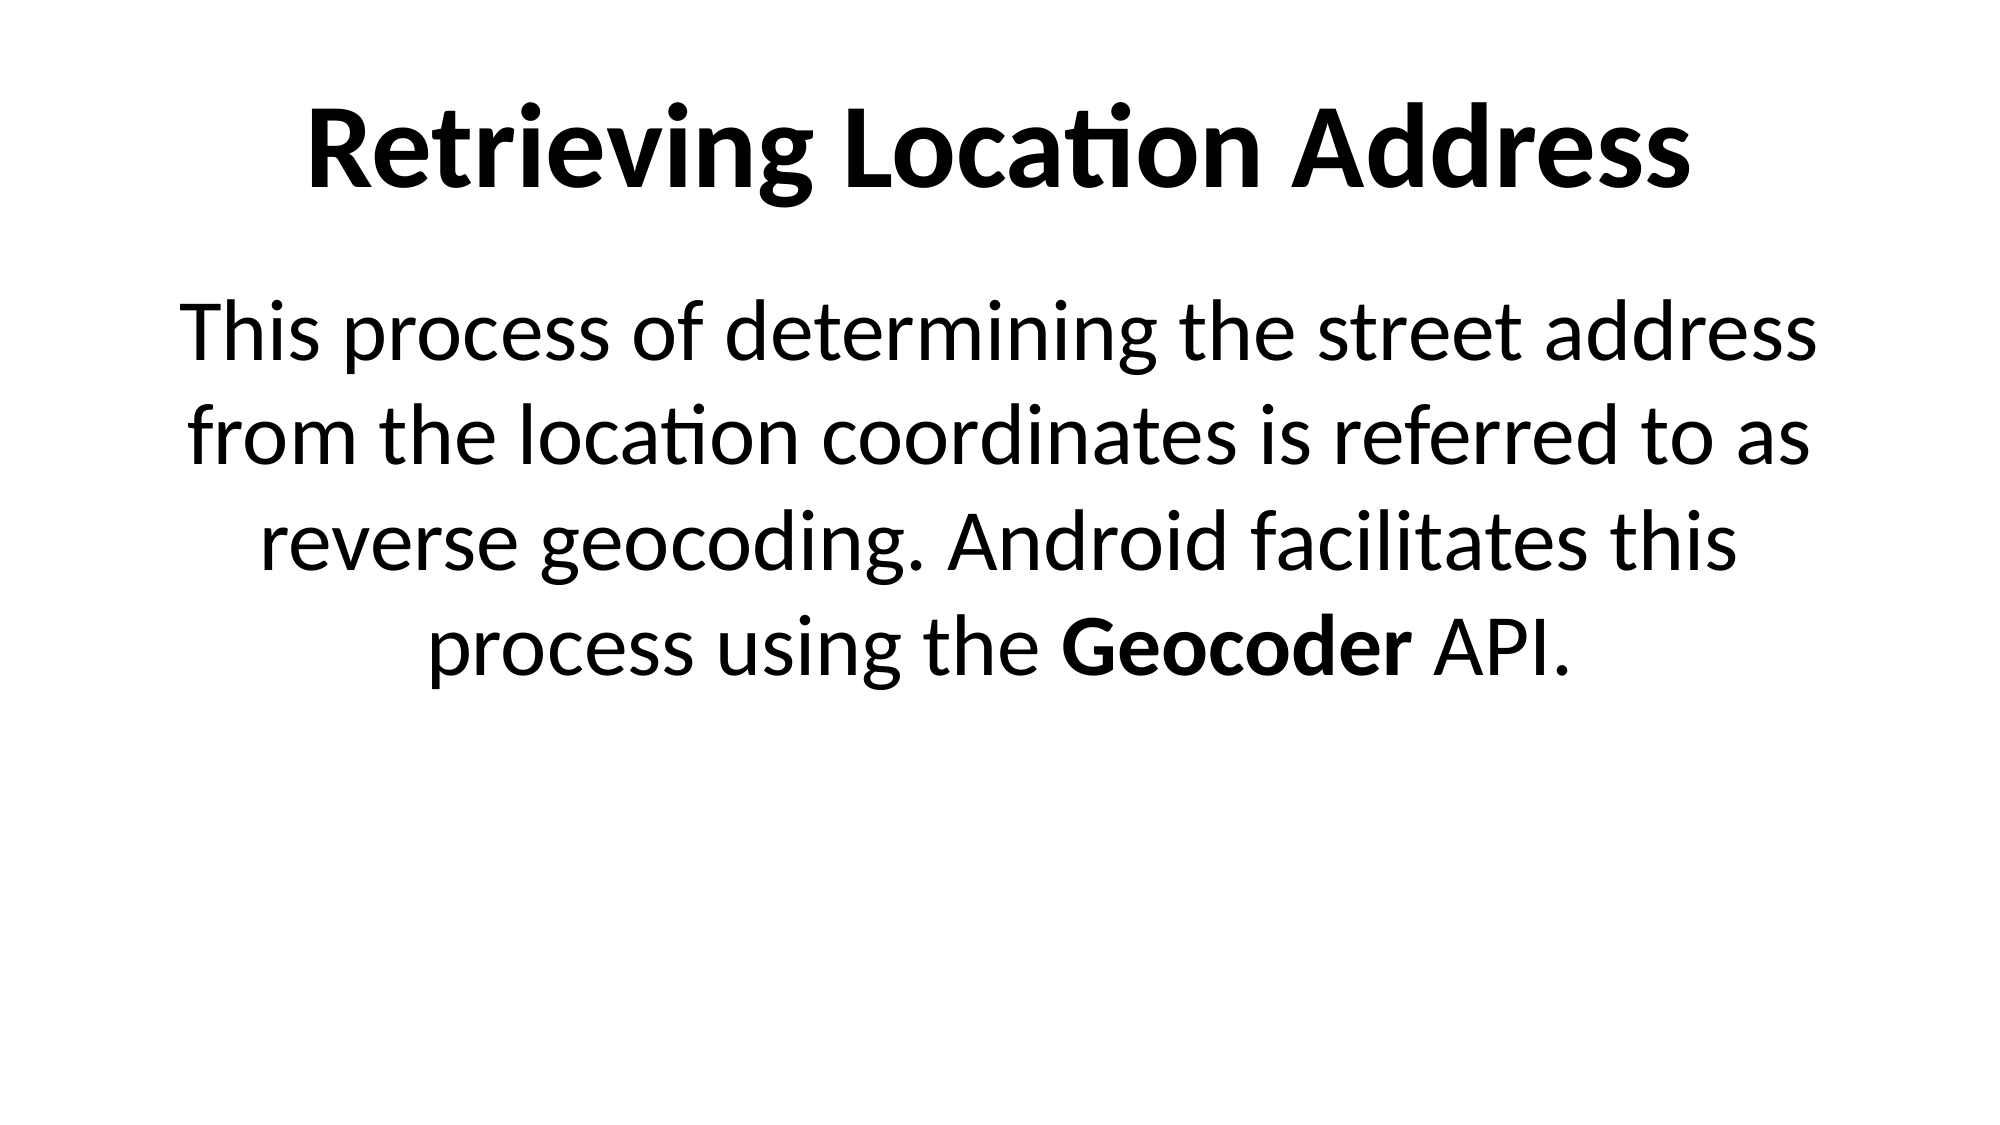

# Retrieving Location Address
This process of determining the street address from the location coordinates is referred to as reverse geocoding. Android facilitates this process using the Geocoder API.